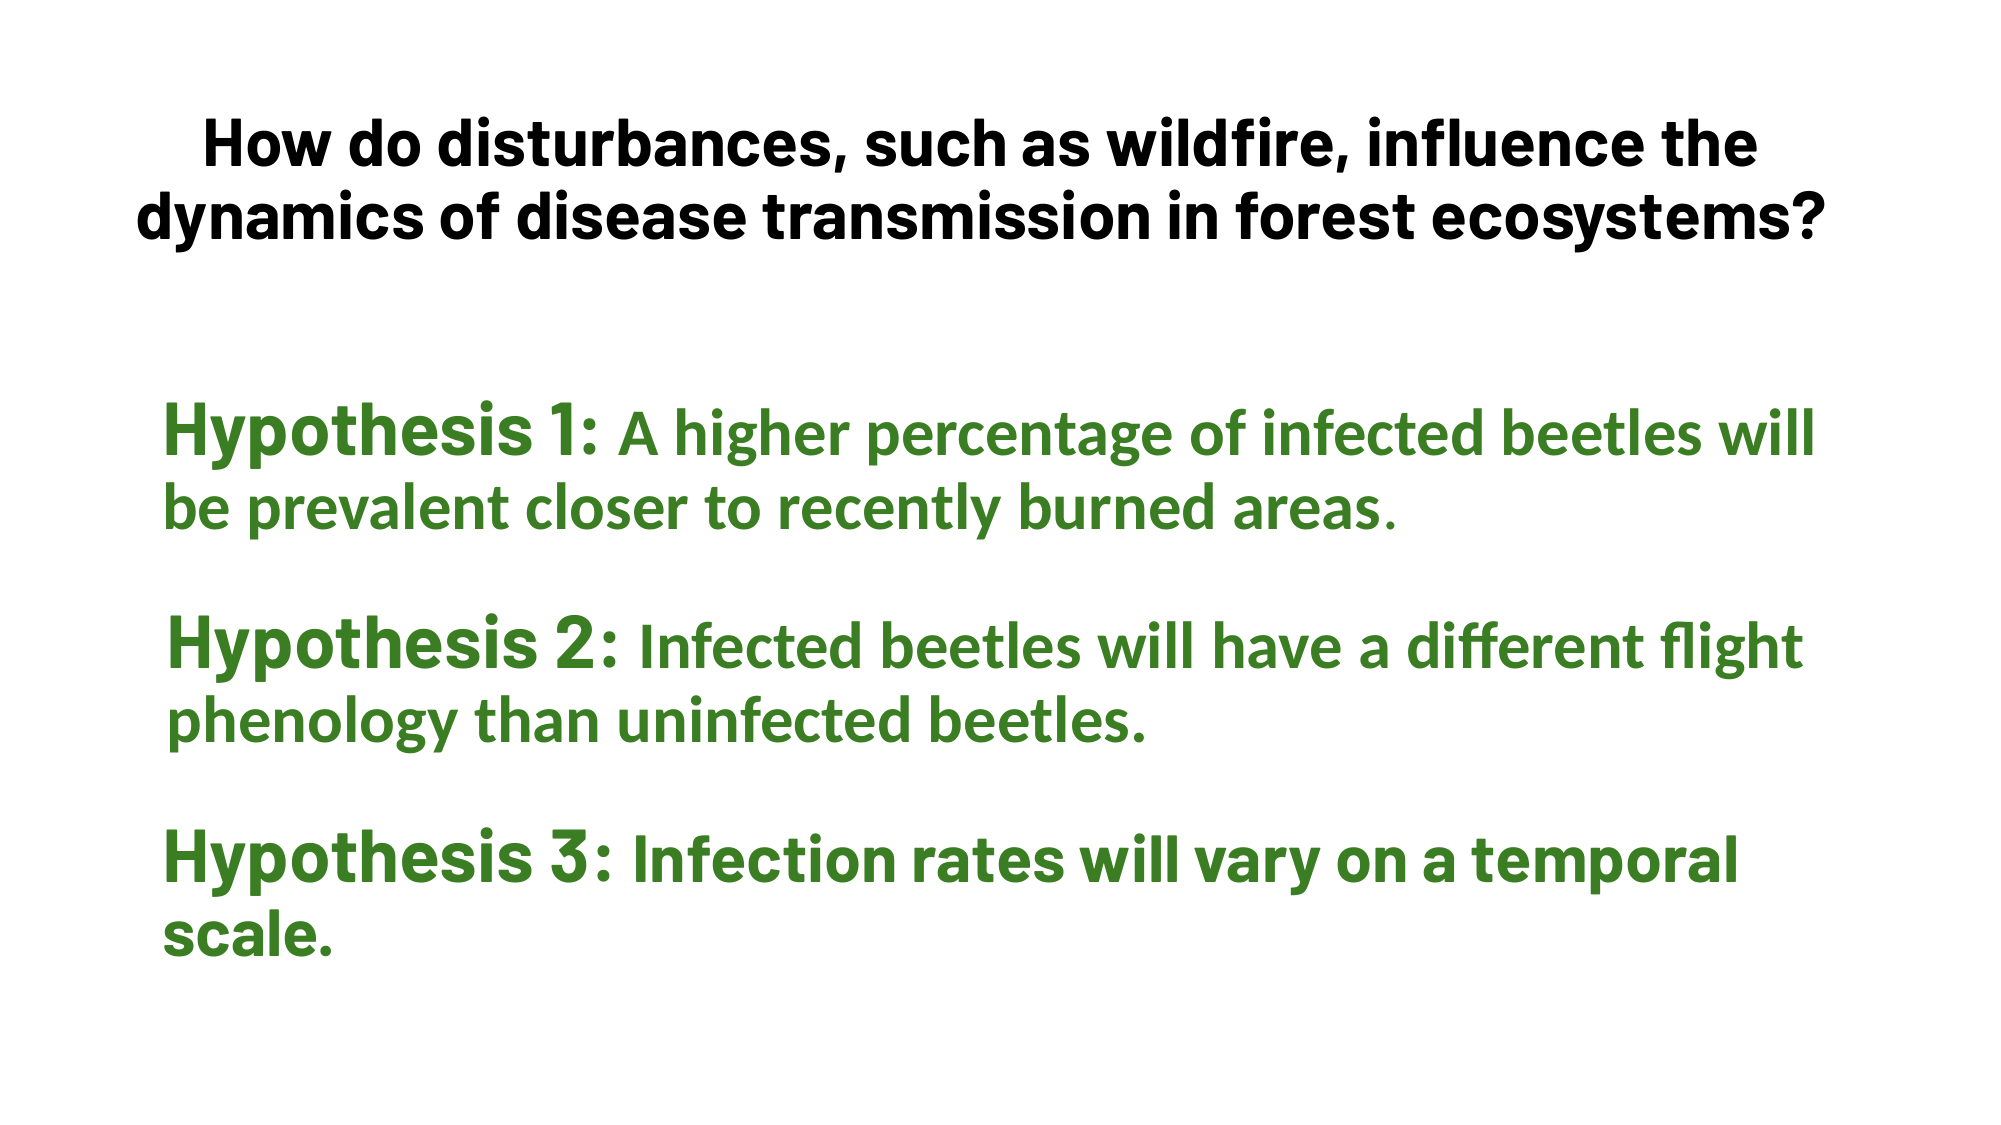

# How do disturbances, such as wildfire, influence the dynamics of disease transmission in forest ecosystems?
Hypothesis 1: A higher percentage of infected beetles will be prevalent closer to recently burned areas.

Hypothesis 2: Infected beetles will have a different flight phenology than uninfected beetles.

Hypothesis 3: Infection rates will vary on a temporal scale.